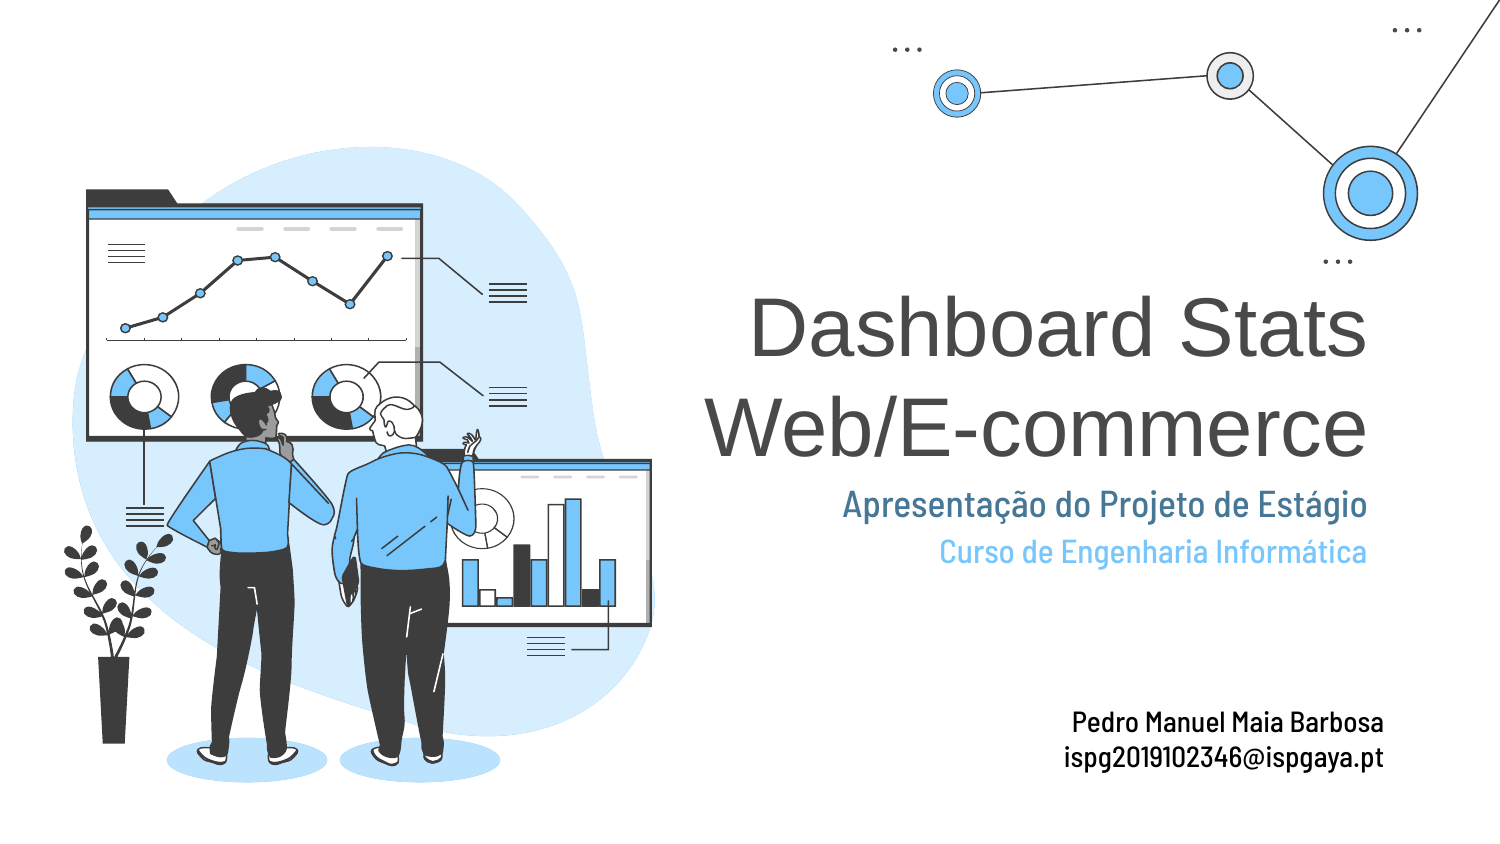

# Dashboard Stats Web/E-commerce
Apresentação do Projeto de Estágio
Curso de Engenharia Informática
Pedro Manuel Maia Barbosa
ispg2019102346@ispgaya.pt